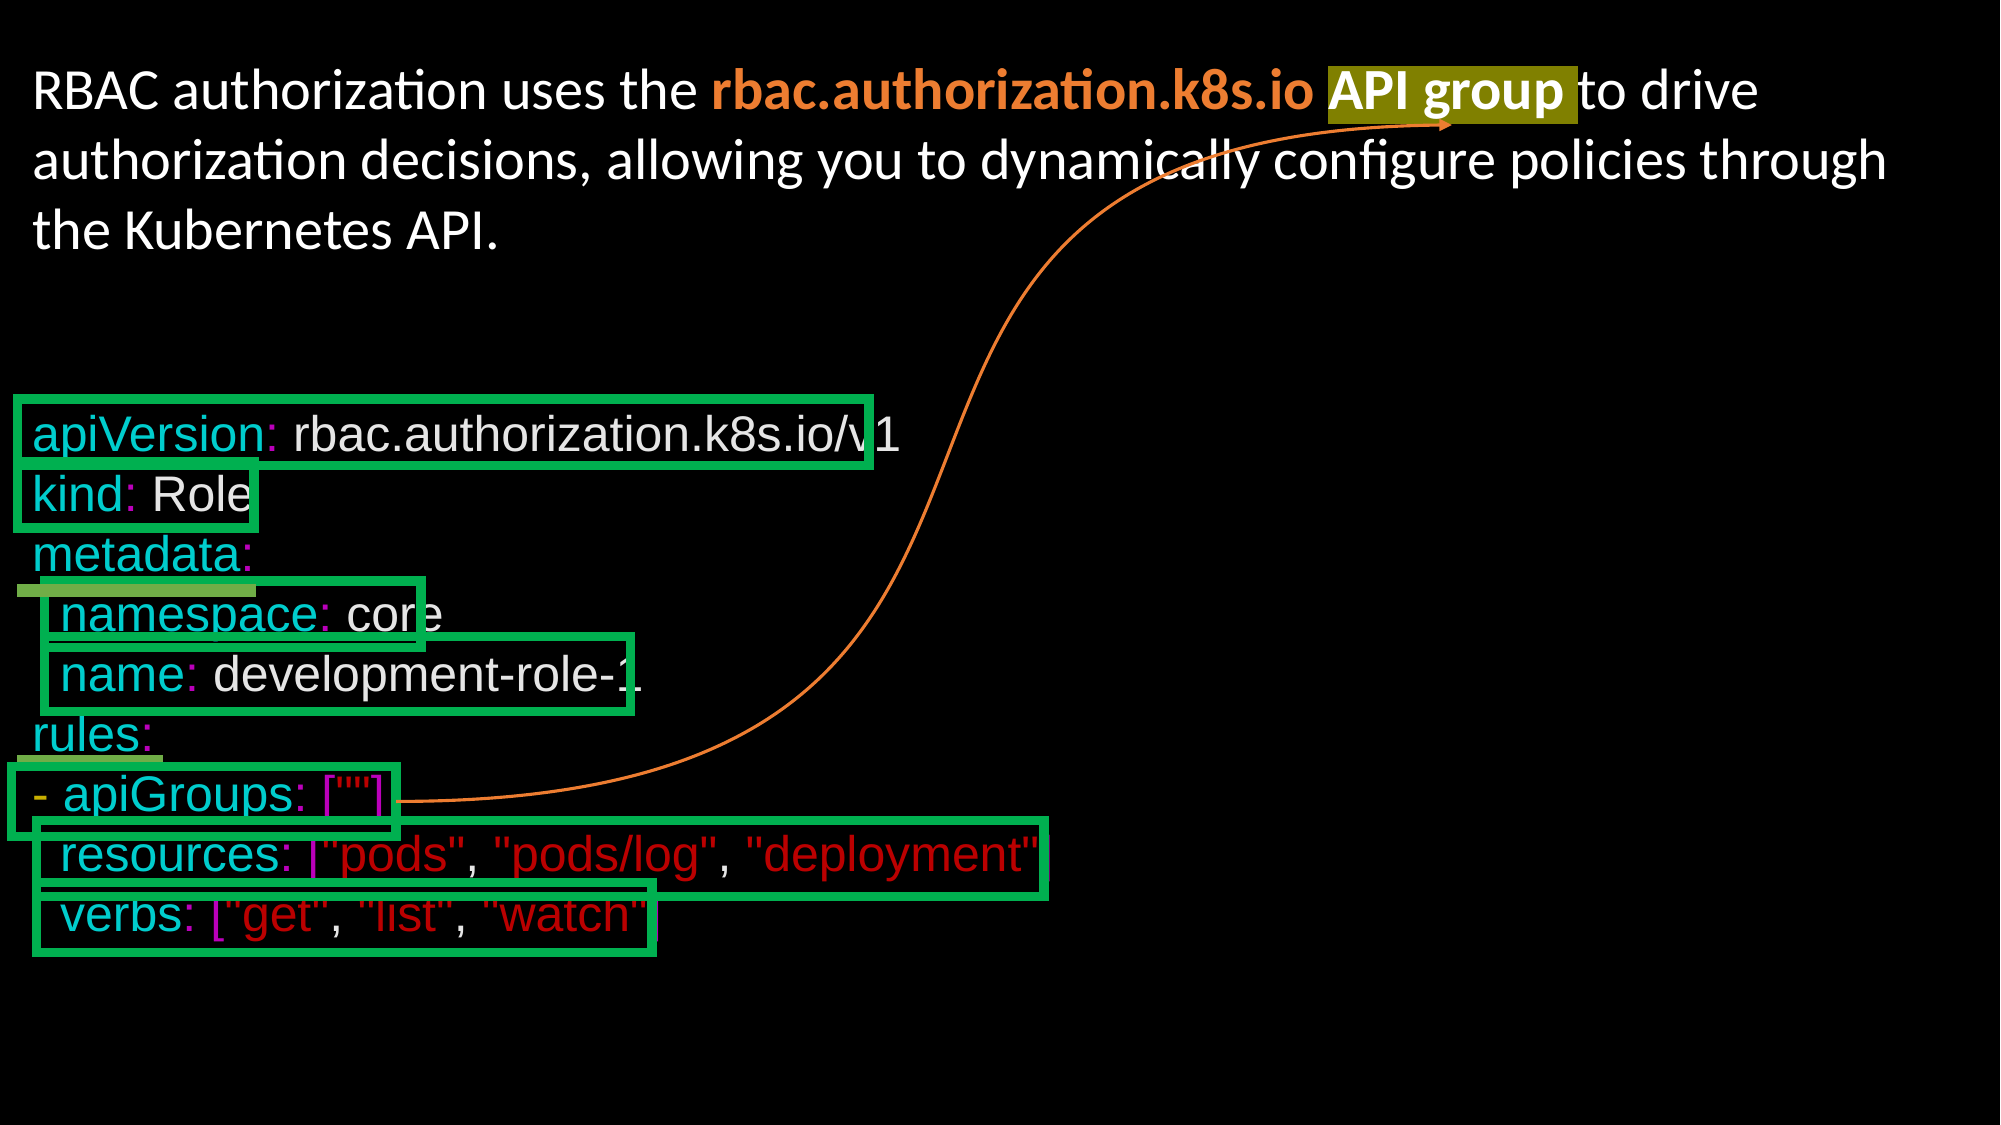

RBAC authorization uses the rbac.authorization.k8s.io API group to drive authorization decisions, allowing you to dynamically configure policies through the Kubernetes API.

apiVersion: rbac.authorization.k8s.io/v1
kind: Role
metadata:
  namespace: core
  name: development-role-1
rules:
- apiGroups: [""]
  resources: ["pods", "pods/log", "deployment"]
  verbs: ["get", "list", "watch"]